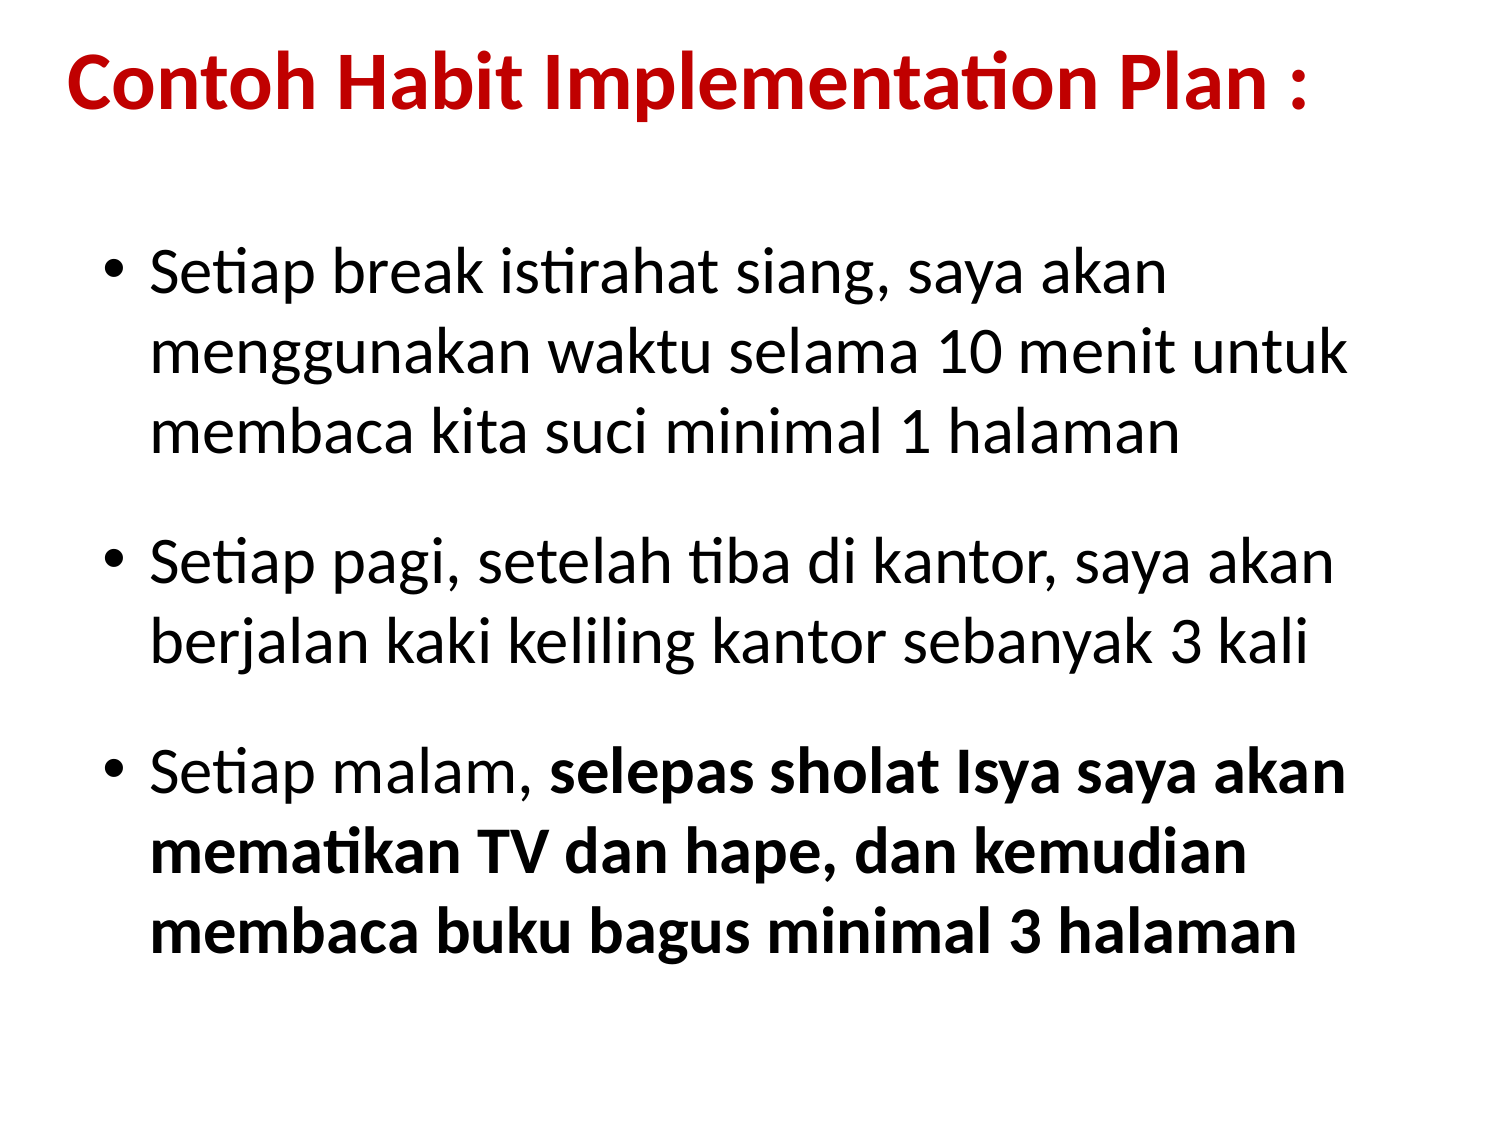

Contoh Habit Implementation Plan :
Setiap break istirahat siang, saya akan menggunakan waktu selama 10 menit untuk membaca kita suci minimal 1 halaman
Setiap pagi, setelah tiba di kantor, saya akan berjalan kaki keliling kantor sebanyak 3 kali
Setiap malam, selepas sholat Isya saya akan mematikan TV dan hape, dan kemudian membaca buku bagus minimal 3 halaman